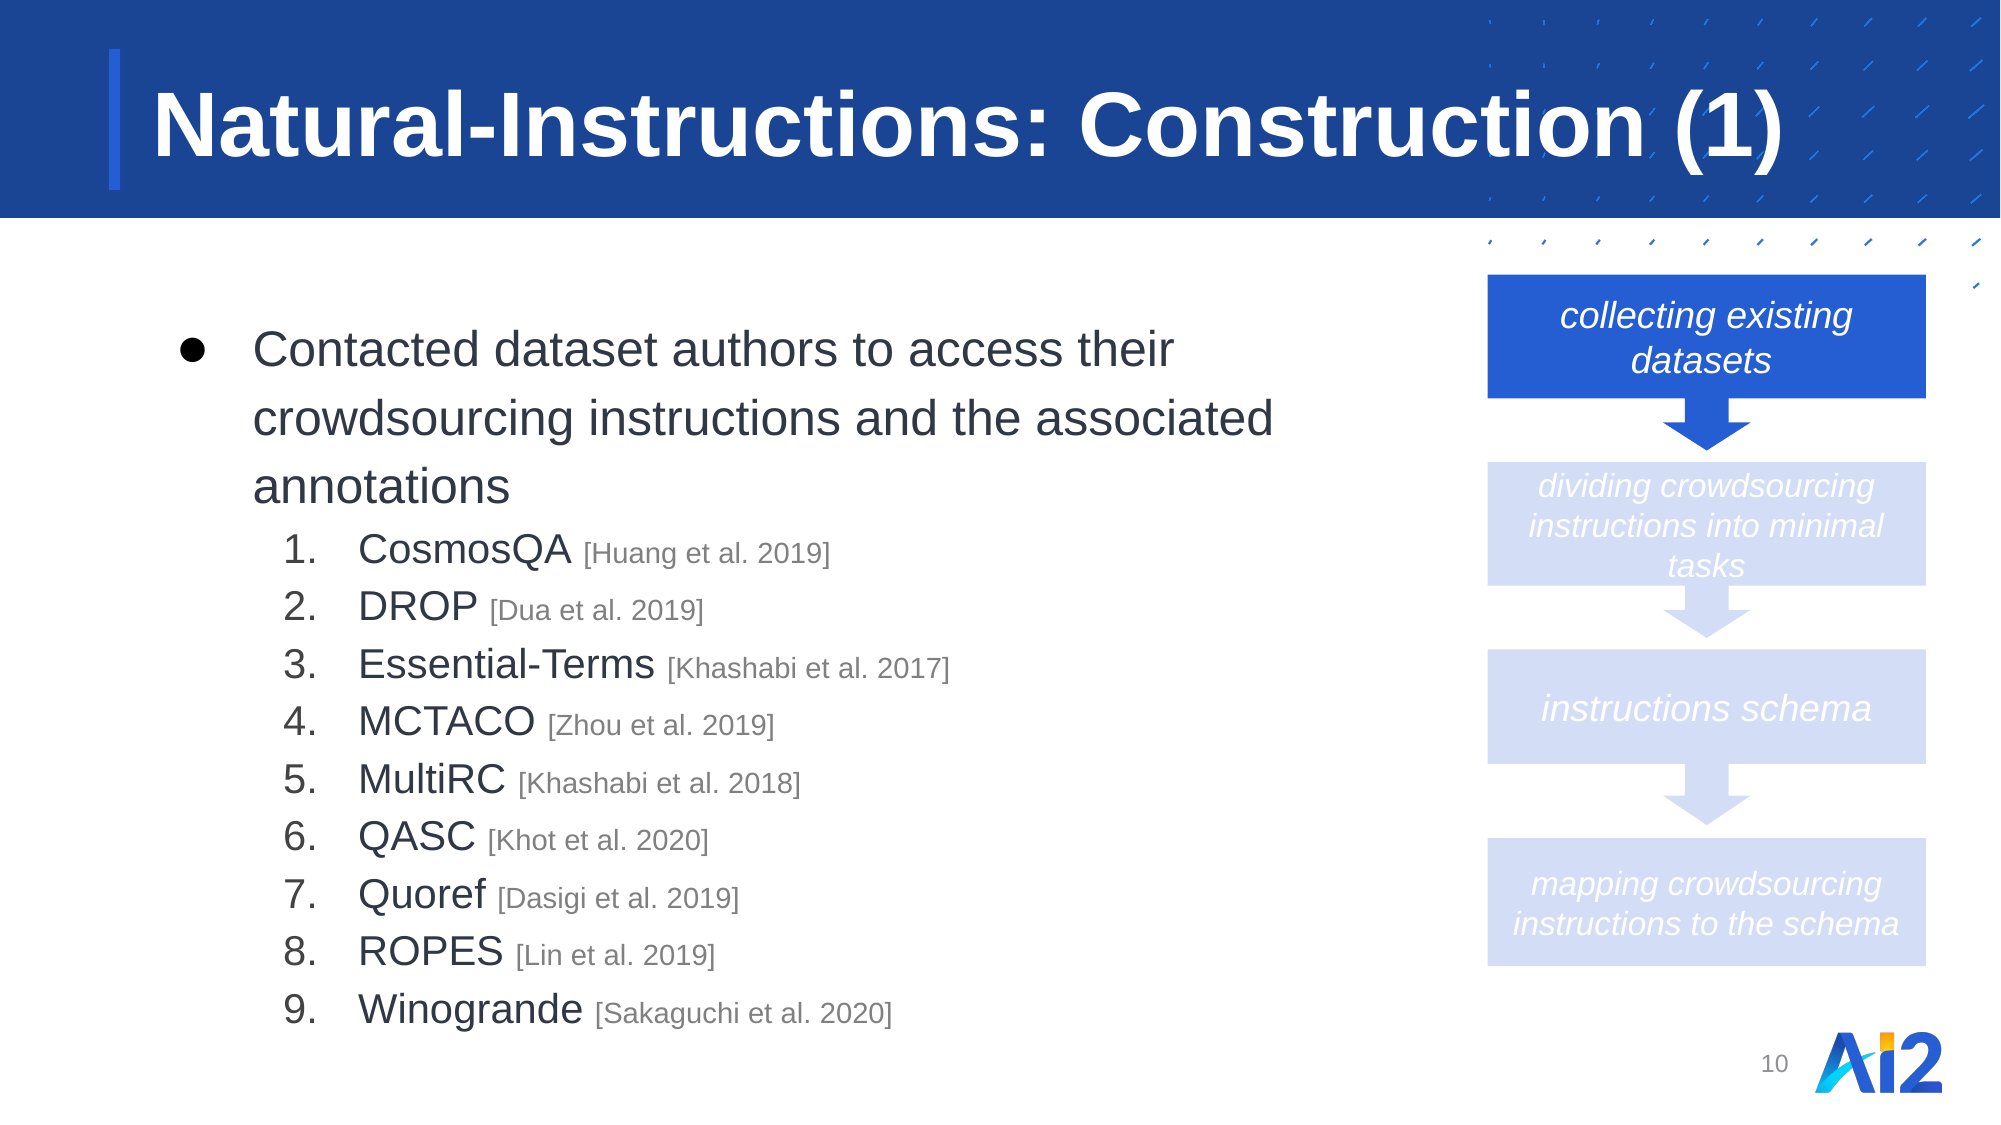

# Natural-Instructions: Construction (1)
collecting existing datasets
Contacted dataset authors to access their crowdsourcing instructions and the associated annotations
CosmosQA [Huang et al. 2019]
DROP [Dua et al. 2019]
Essential-Terms [Khashabi et al. 2017]
MCTACO [Zhou et al. 2019]
MultiRC [Khashabi et al. 2018]
QASC [Khot et al. 2020]
Quoref [Dasigi et al. 2019]
ROPES [Lin et al. 2019]
Winogrande [Sakaguchi et al. 2020]
dividing crowdsourcing instructions into minimal tasks
instructions schema
mapping crowdsourcing instructions to the schema
10